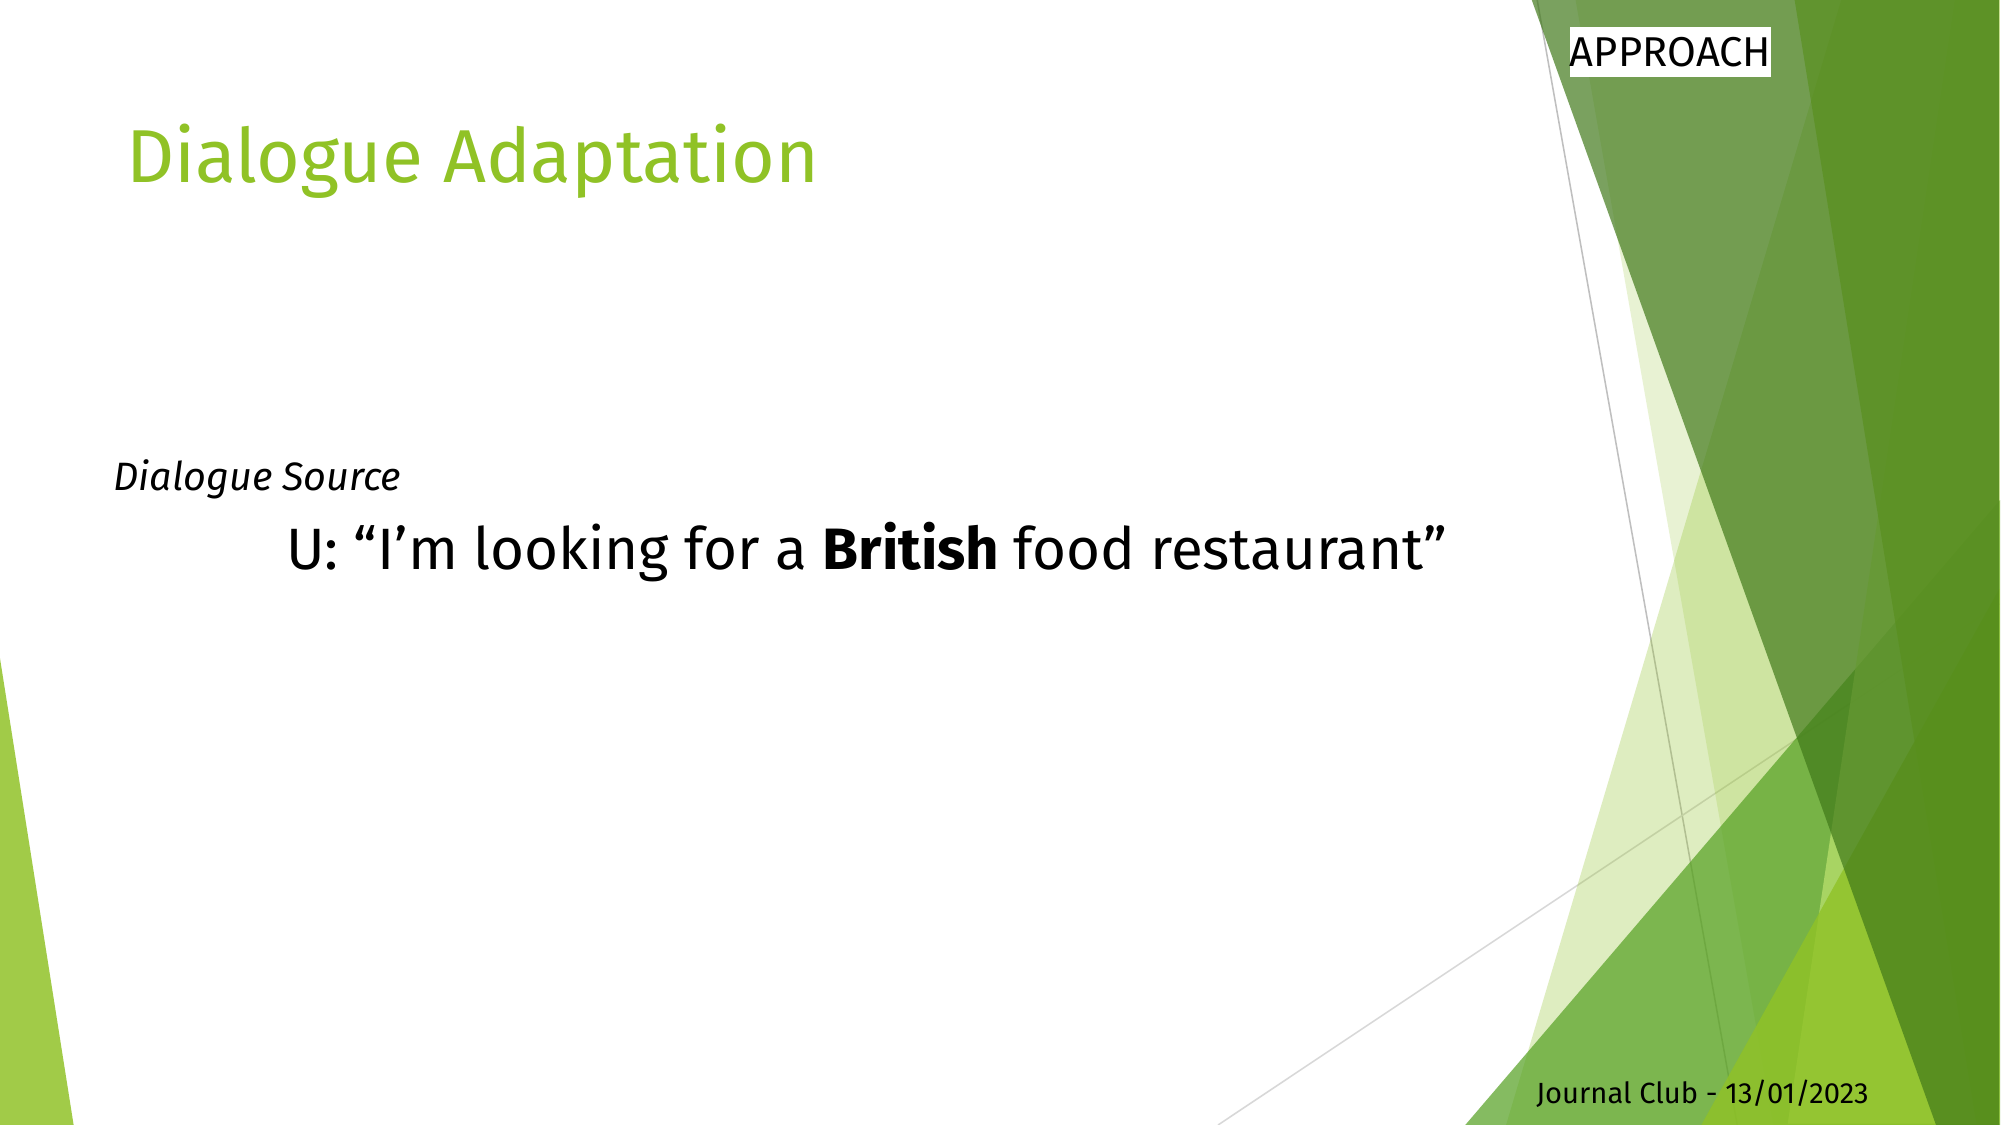

APPROACH
# Dialogue Adaptation
Dialogue Source
U: “I’m looking for a British food restaurant”